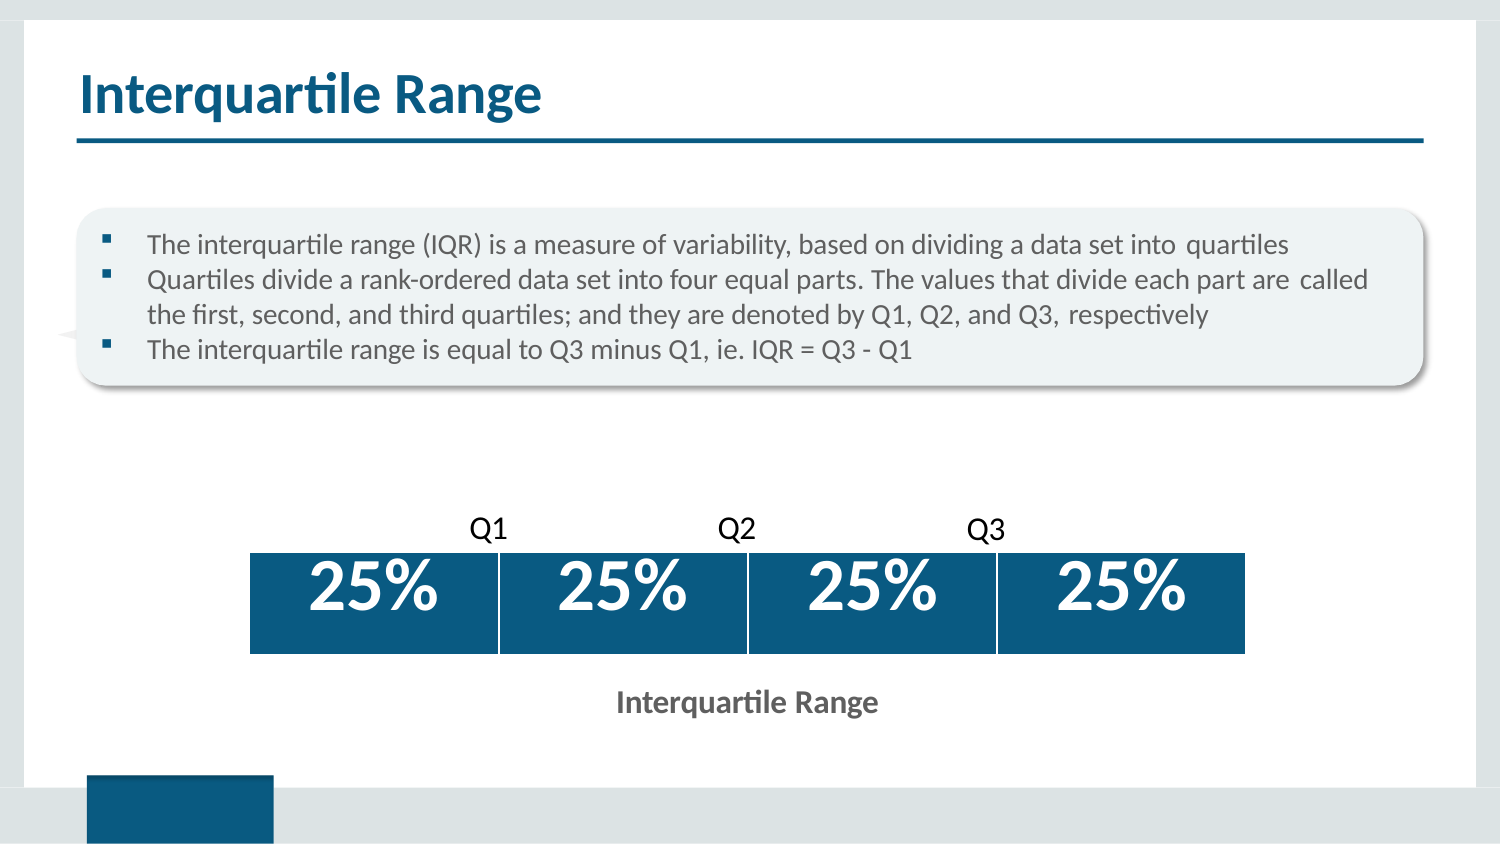

# Interquartile Range

The interquartile range (IQR) is a measure of variability, based on dividing a data set into quartiles
Quartiles divide a rank-ordered data set into four equal parts. The values that divide each part are called
the first, second, and third quartiles; and they are denoted by Q1, Q2, and Q3, respectively
The interquartile range is equal to Q3 minus Q1, ie. IQR = Q3 - Q1

Q1
Q2
Q3
| 25% | 25% | 25% | 25% |
| --- | --- | --- | --- |
Interquartile Range